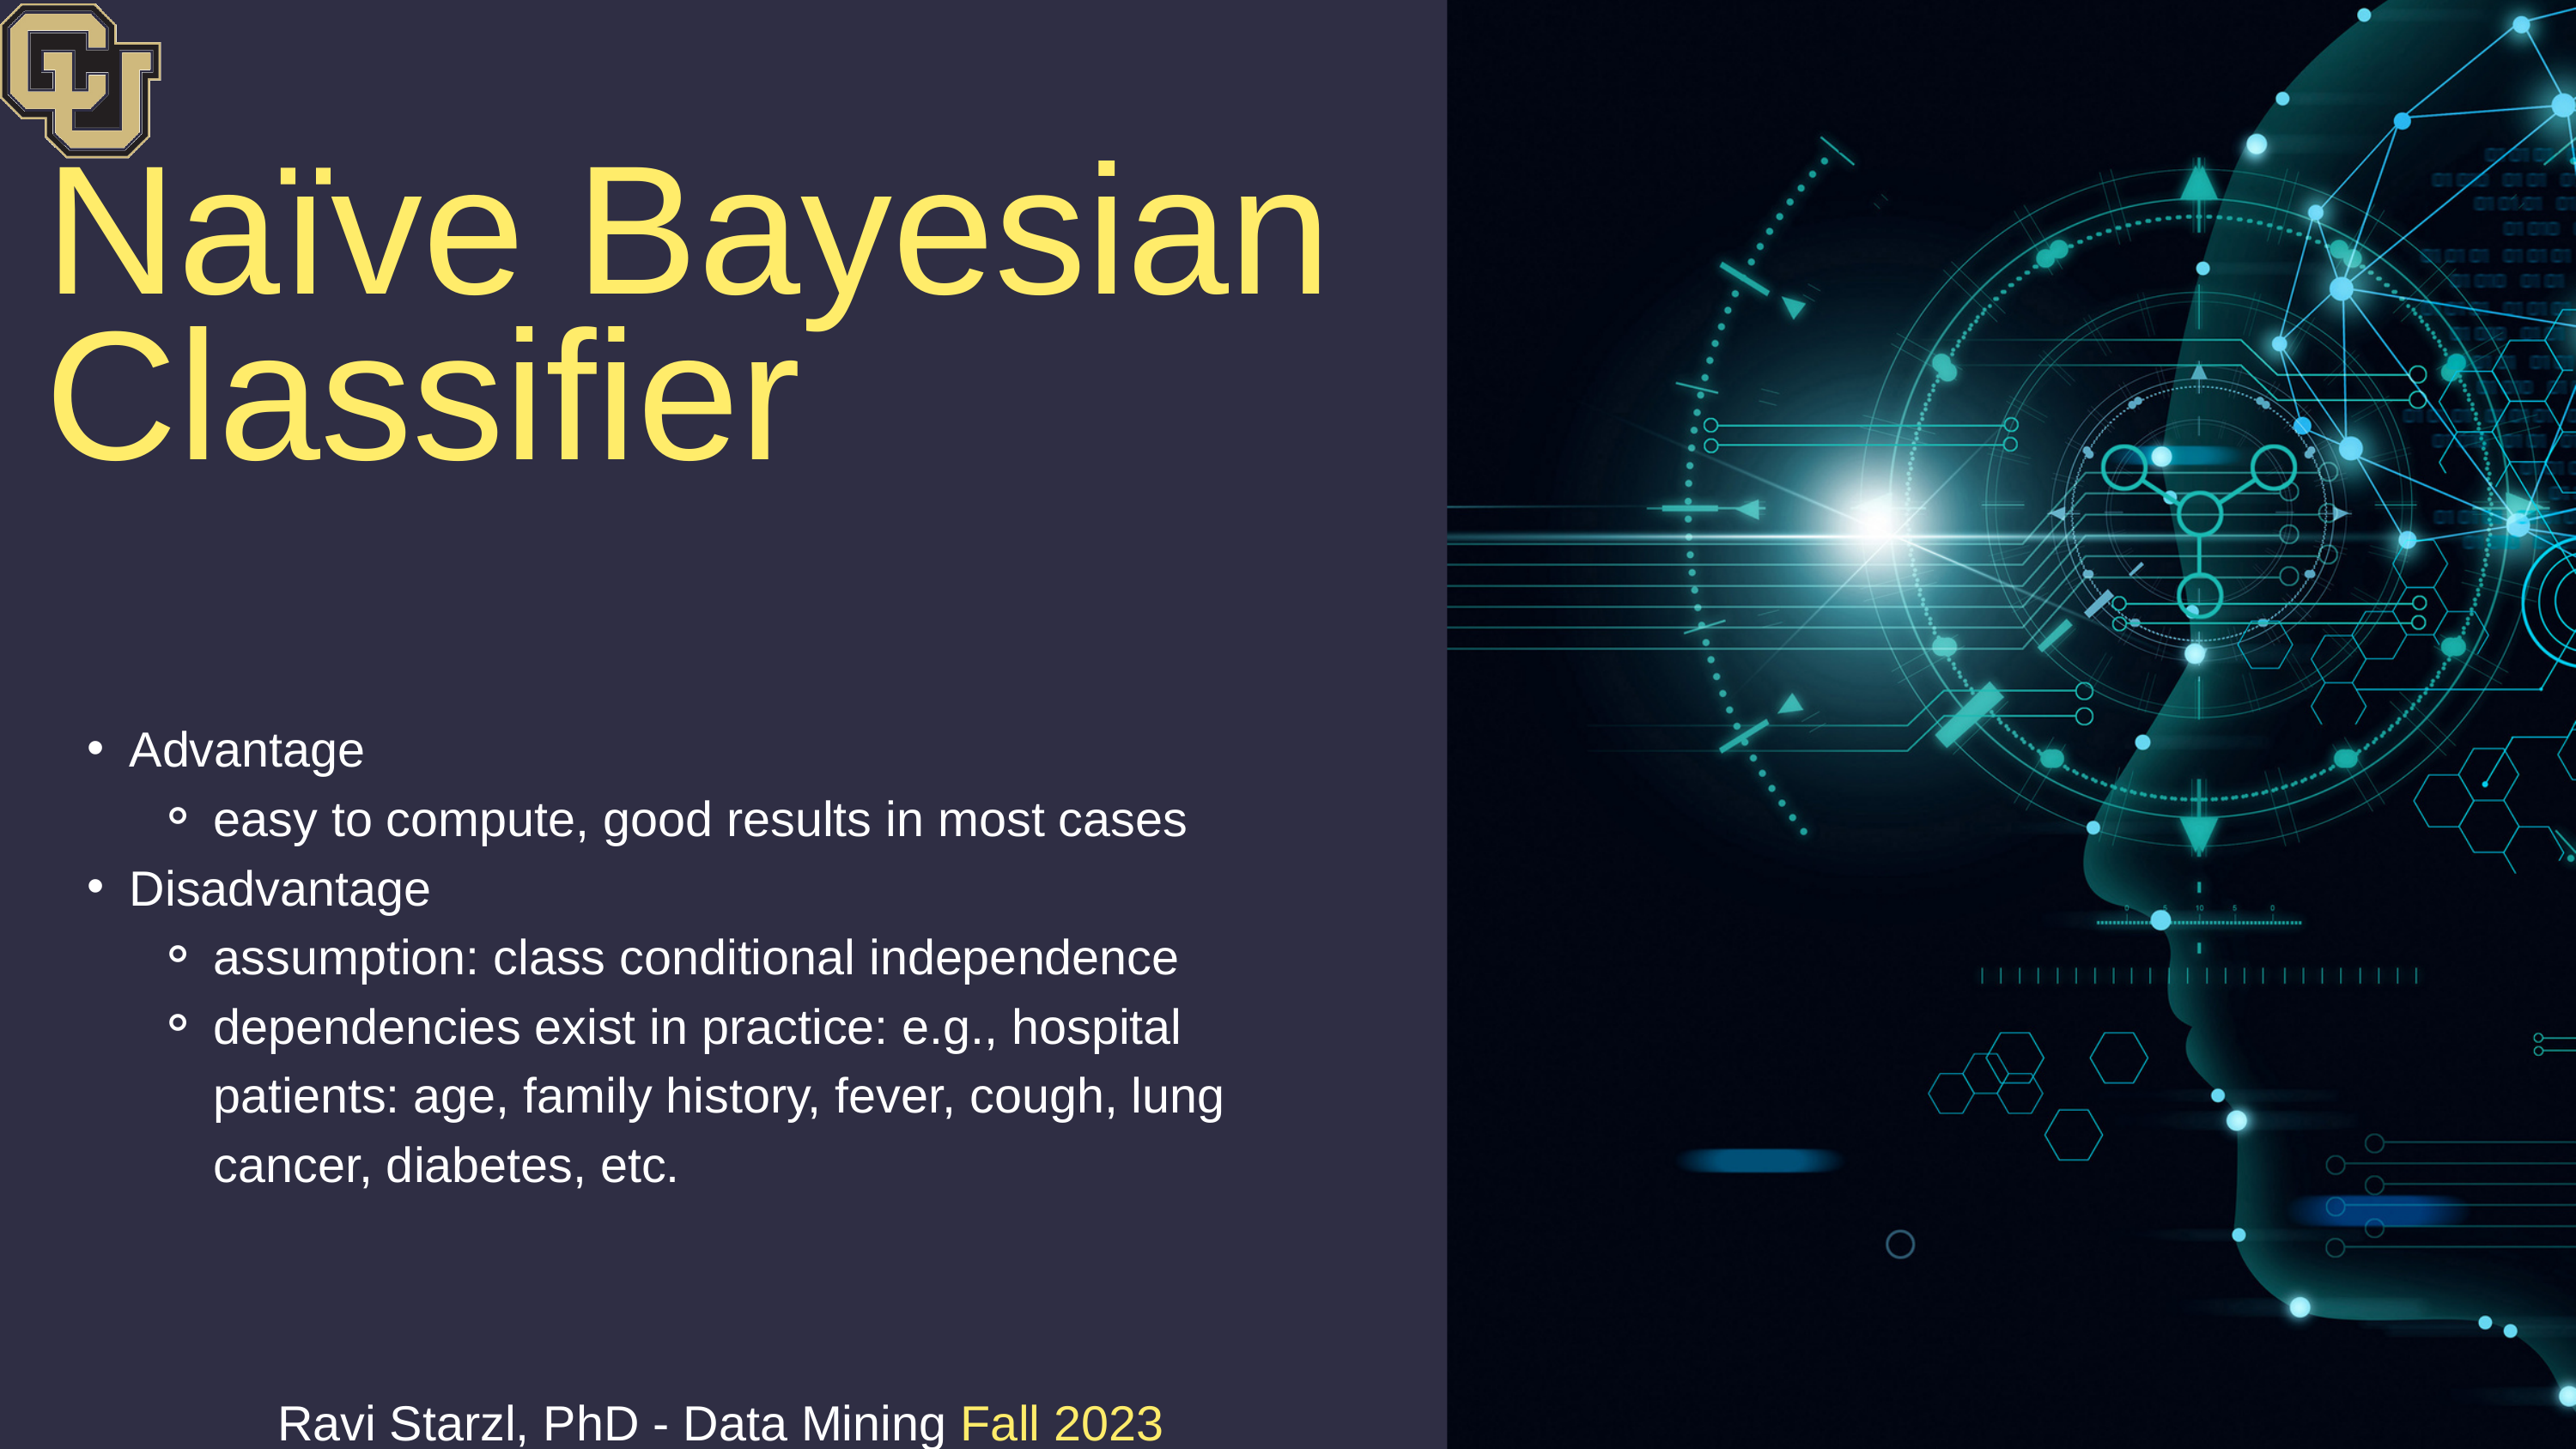

Naïve Bayesian Classifier
Advantage
easy to compute, good results in most cases
Disadvantage
assumption: class conditional independence
dependencies exist in practice: e.g., hospital patients: age, family history, fever, cough, lung cancer, diabetes, etc.
Ravi Starzl, PhD - Data Mining Fall 2023